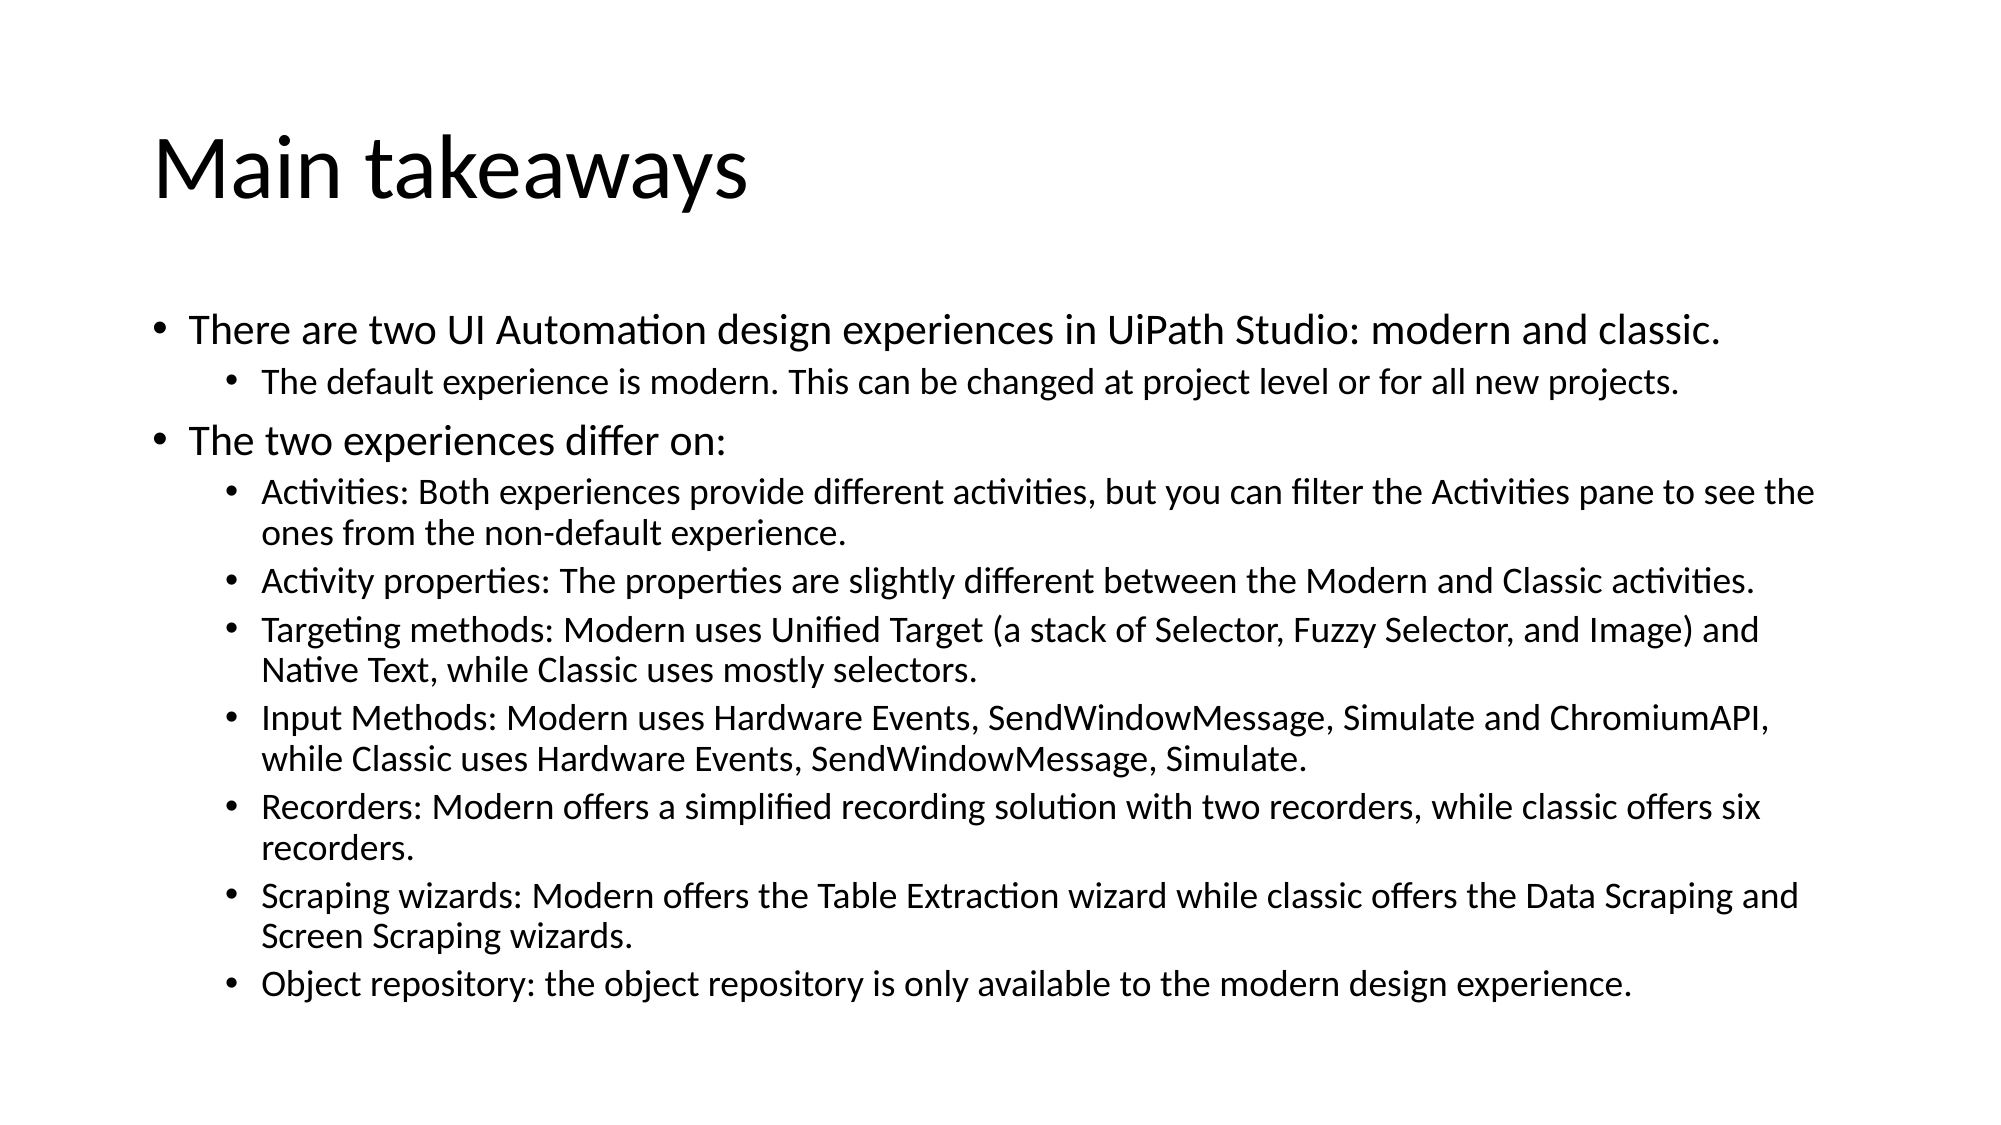

# Main takeaways
There are two UI Automation design experiences in UiPath Studio: modern and classic.
The default experience is modern. This can be changed at project level or for all new projects.
The two experiences differ on:
Activities: Both experiences provide different activities, but you can filter the Activities pane to see the ones from the non-default experience.
Activity properties: The properties are slightly different between the Modern and Classic activities.
Targeting methods: Modern uses Unified Target (a stack of Selector, Fuzzy Selector, and Image) and Native Text, while Classic uses mostly selectors.
Input Methods: Modern uses Hardware Events, SendWindowMessage, Simulate and ChromiumAPI, while Classic uses Hardware Events, SendWindowMessage, Simulate.
Recorders: Modern offers a simplified recording solution with two recorders, while classic offers six recorders.
Scraping wizards: Modern offers the Table Extraction wizard while classic offers the Data Scraping and Screen Scraping wizards.
Object repository: the object repository is only available to the modern design experience.